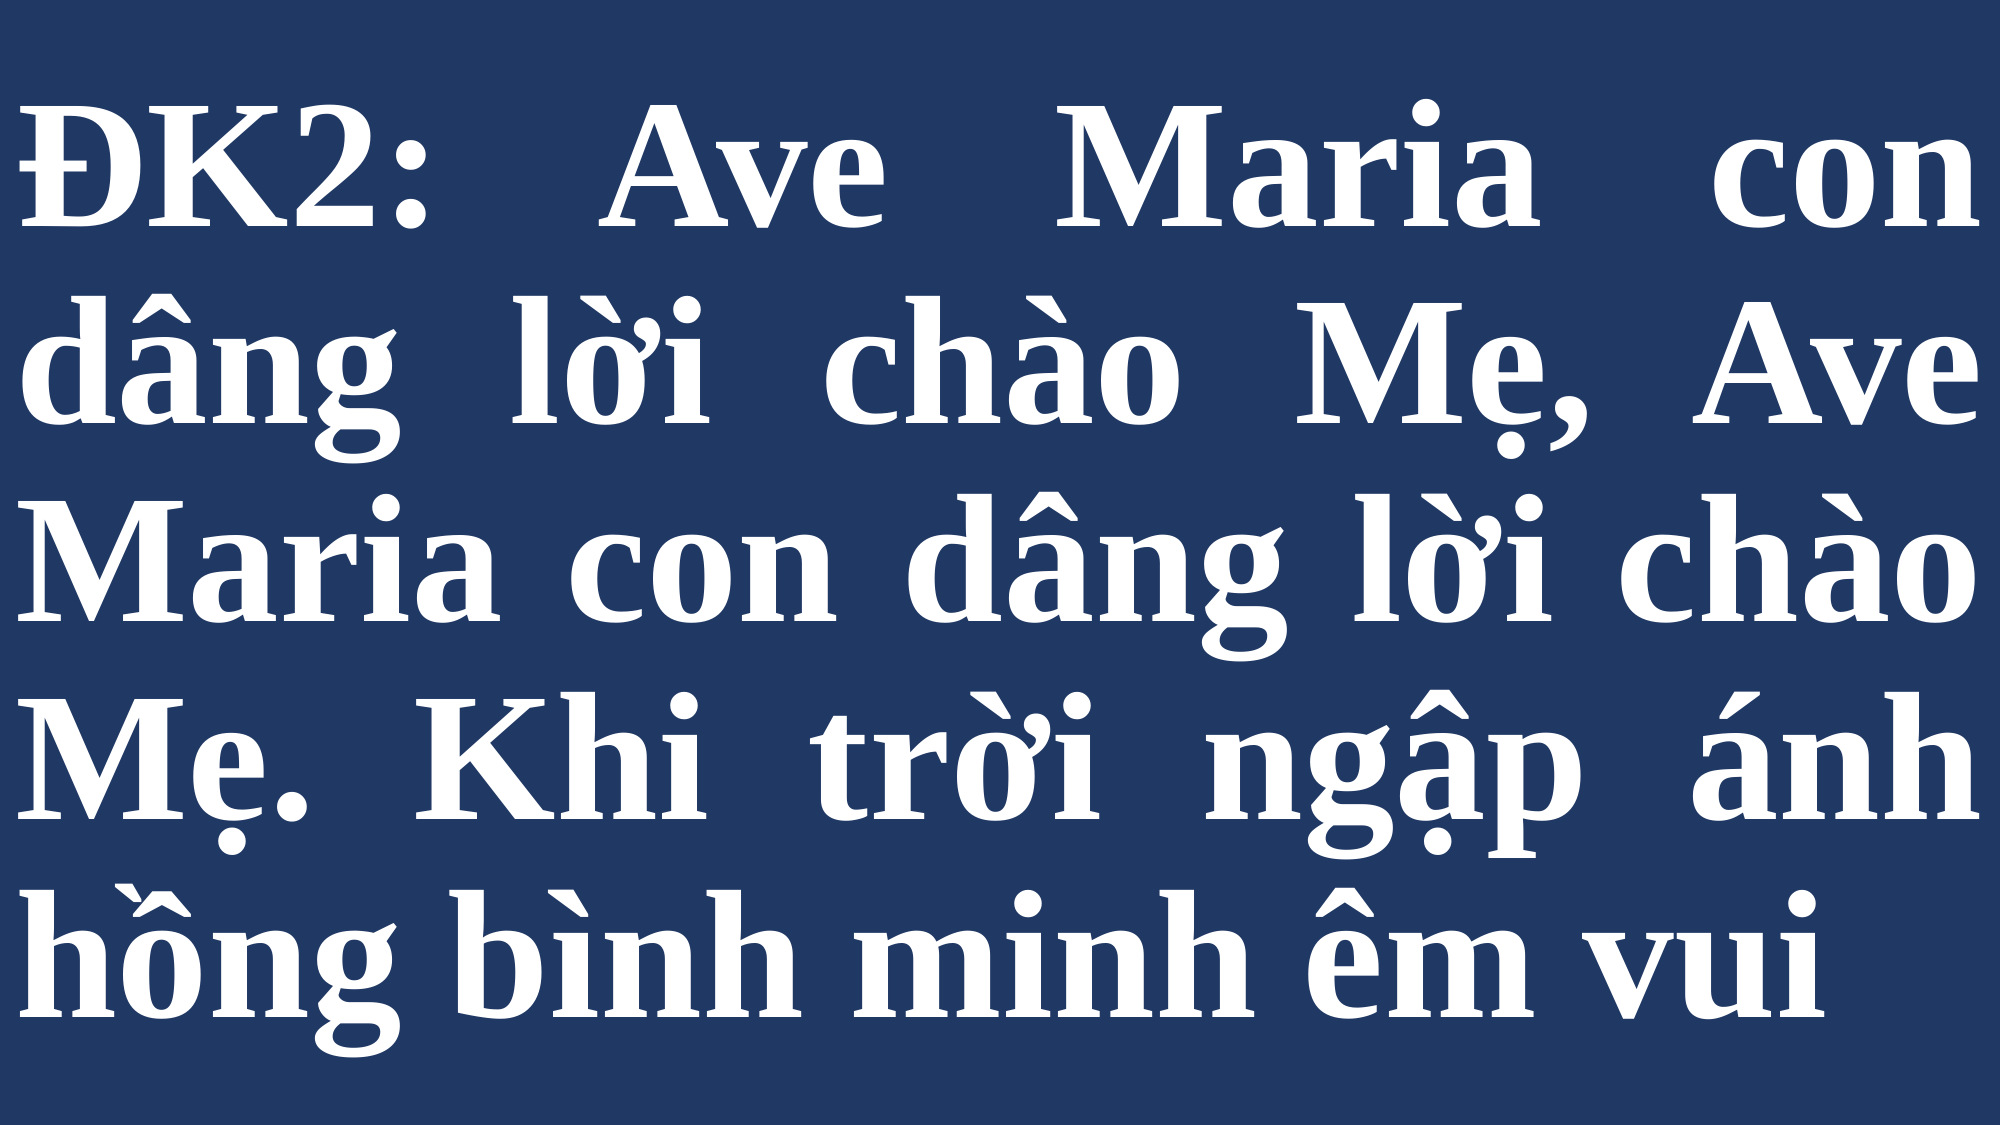

# ĐK2: Ave Maria con dâng lời chào Mẹ, Ave Maria con dâng lời chào Mẹ. Khi trời ngập ánh hồng bình minh êm vui